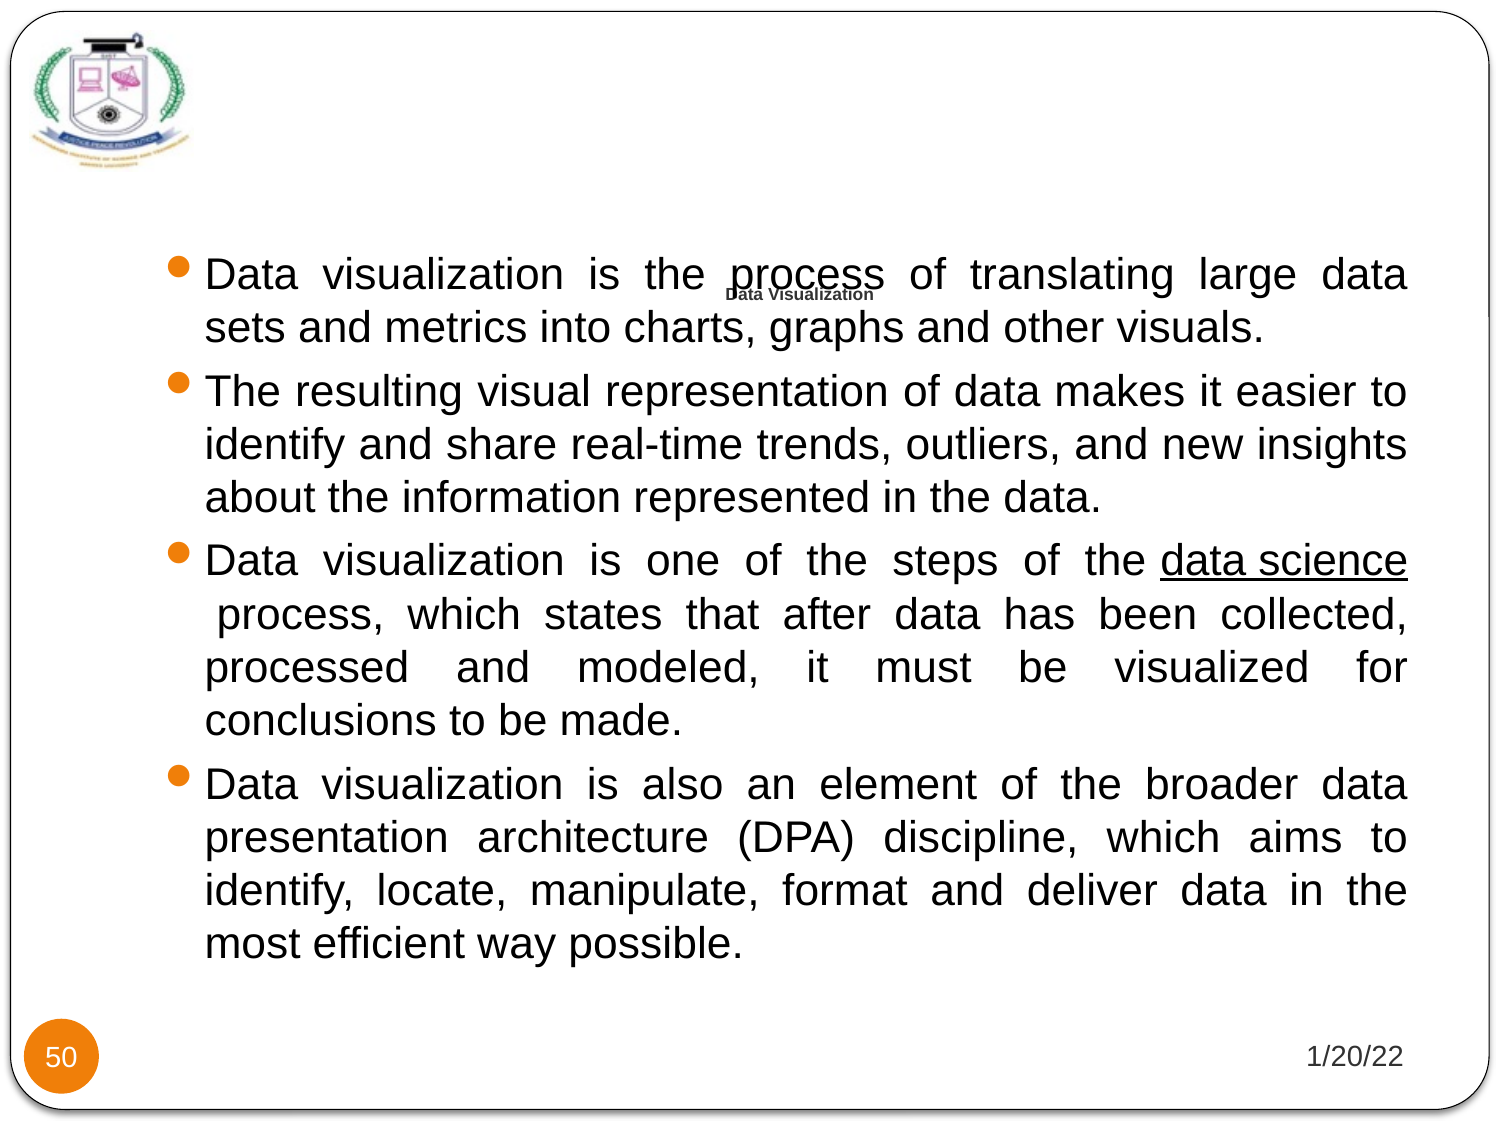

# Data Visualization
Data visualization is the process of translating large data sets and metrics into charts, graphs and other visuals.
The resulting visual representation of data makes it easier to identify and share real-time trends, outliers, and new insights about the information represented in the data.
Data visualization is one of the steps of the data science process, which states that after data has been collected, processed and modeled, it must be visualized for conclusions to be made.
Data visualization is also an element of the broader data presentation architecture (DPA) discipline, which aims to identify, locate, manipulate, format and deliver data in the most efficient way possible.

1/20/22
50